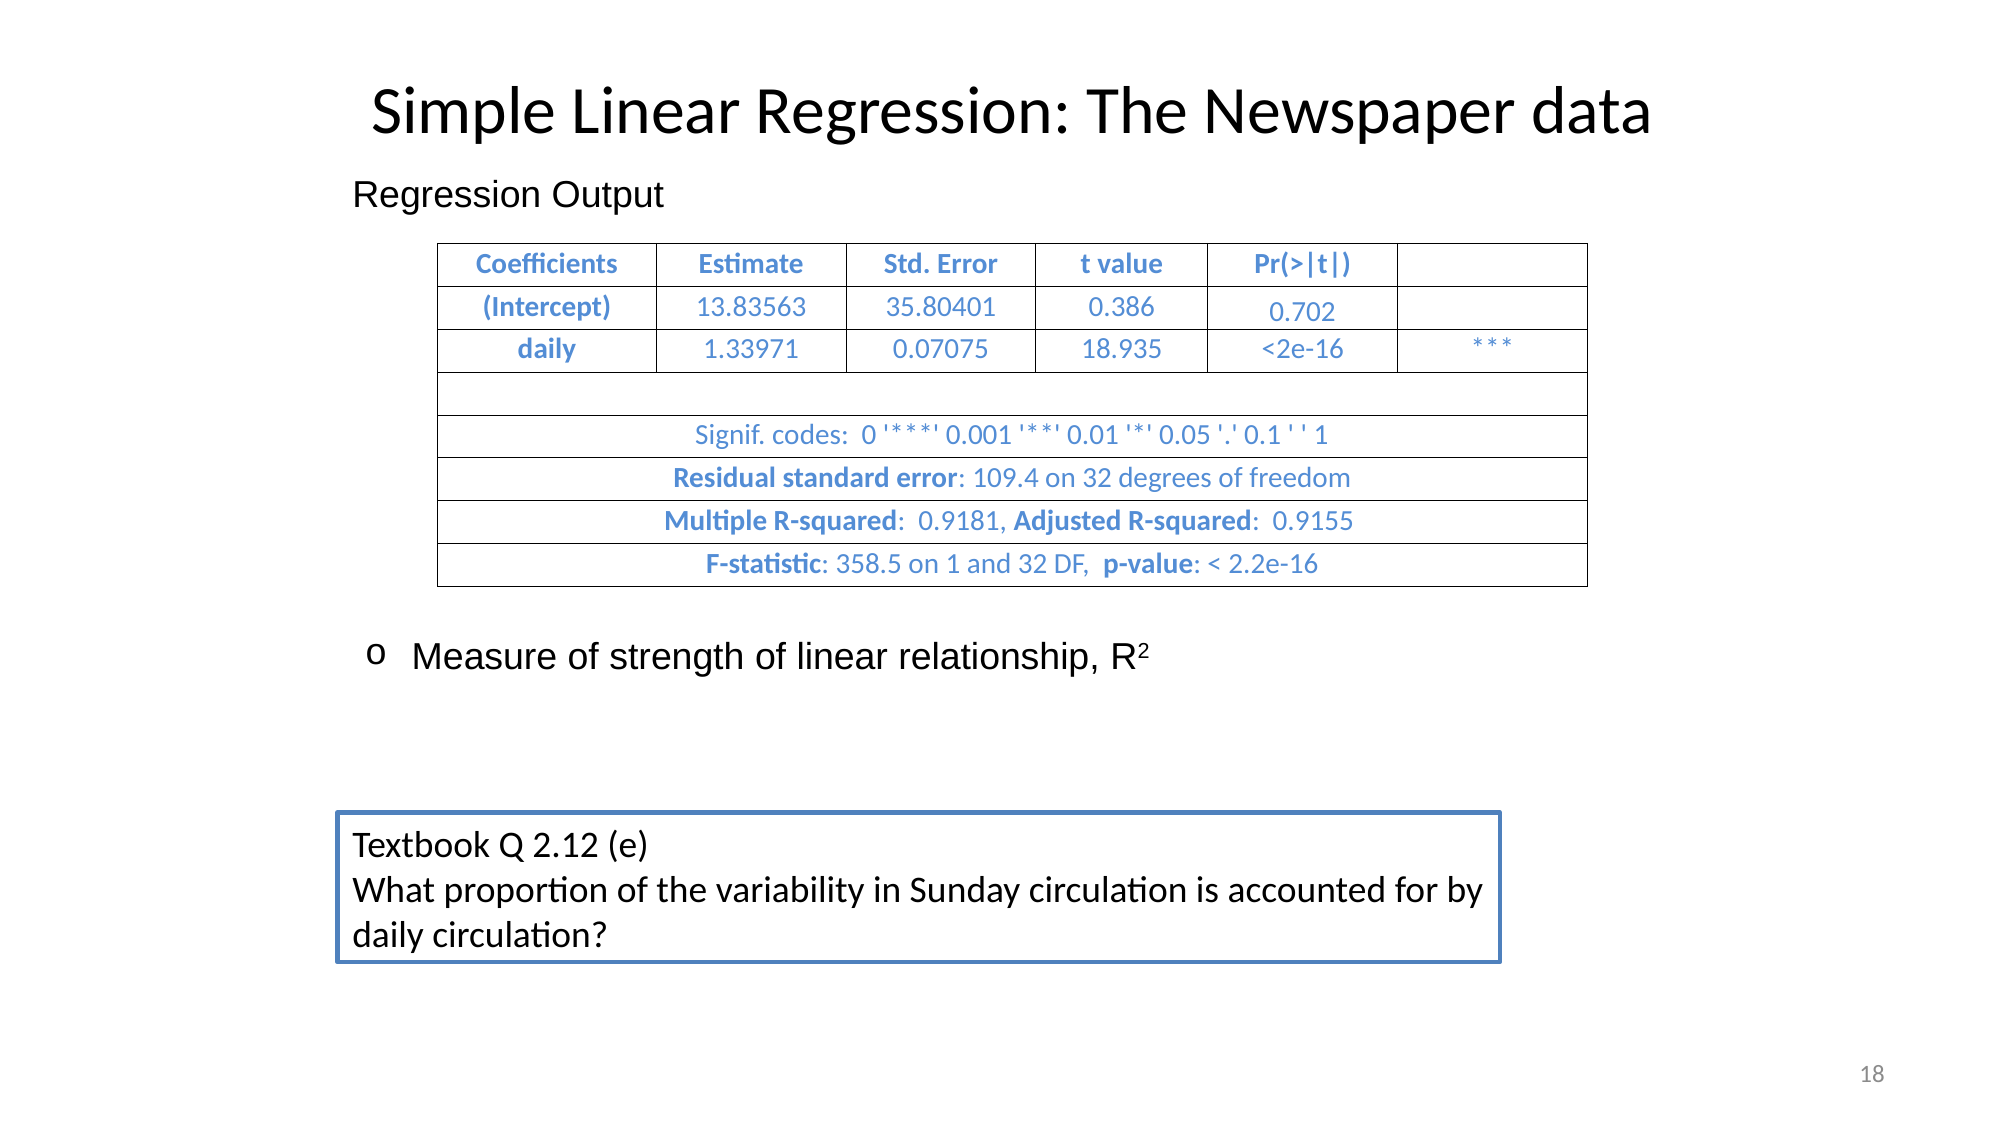

# Simple Linear Regression: The Newspaper data
Regression Output
| Coefficients | Estimate | Std. Error | t value | Pr(>|t|) |  |
| --- | --- | --- | --- | --- | --- |
| (Intercept) | 13.83563 | 35.80401 | 0.386 | 0.702 |  |
| daily | 1.33971 | 0.07075 | 18.935 | <2e-16 | \*\*\* |
|  |  |  |  |  |  |
| Signif. codes: 0 '\*\*\*' 0.001 '\*\*' 0.01 '\*' 0.05 '.' 0.1 ' ' 1 |  |  |  |  |  |
| Residual standard error: 109.4 on 32 degrees of freedom |  |  |  |  |  |
| Multiple R-squared: 0.9181, Adjusted R-squared: 0.9155 |  |  |  |  |  |
| F-statistic: 358.5 on 1 and 32 DF, p-value: < 2.2e-16 |  |  |  |  |  |
Measure of strength of linear relationship, R2
Textbook Q 2.12 (e)
What proportion of the variability in Sunday circulation is accounted for by daily circulation?
18